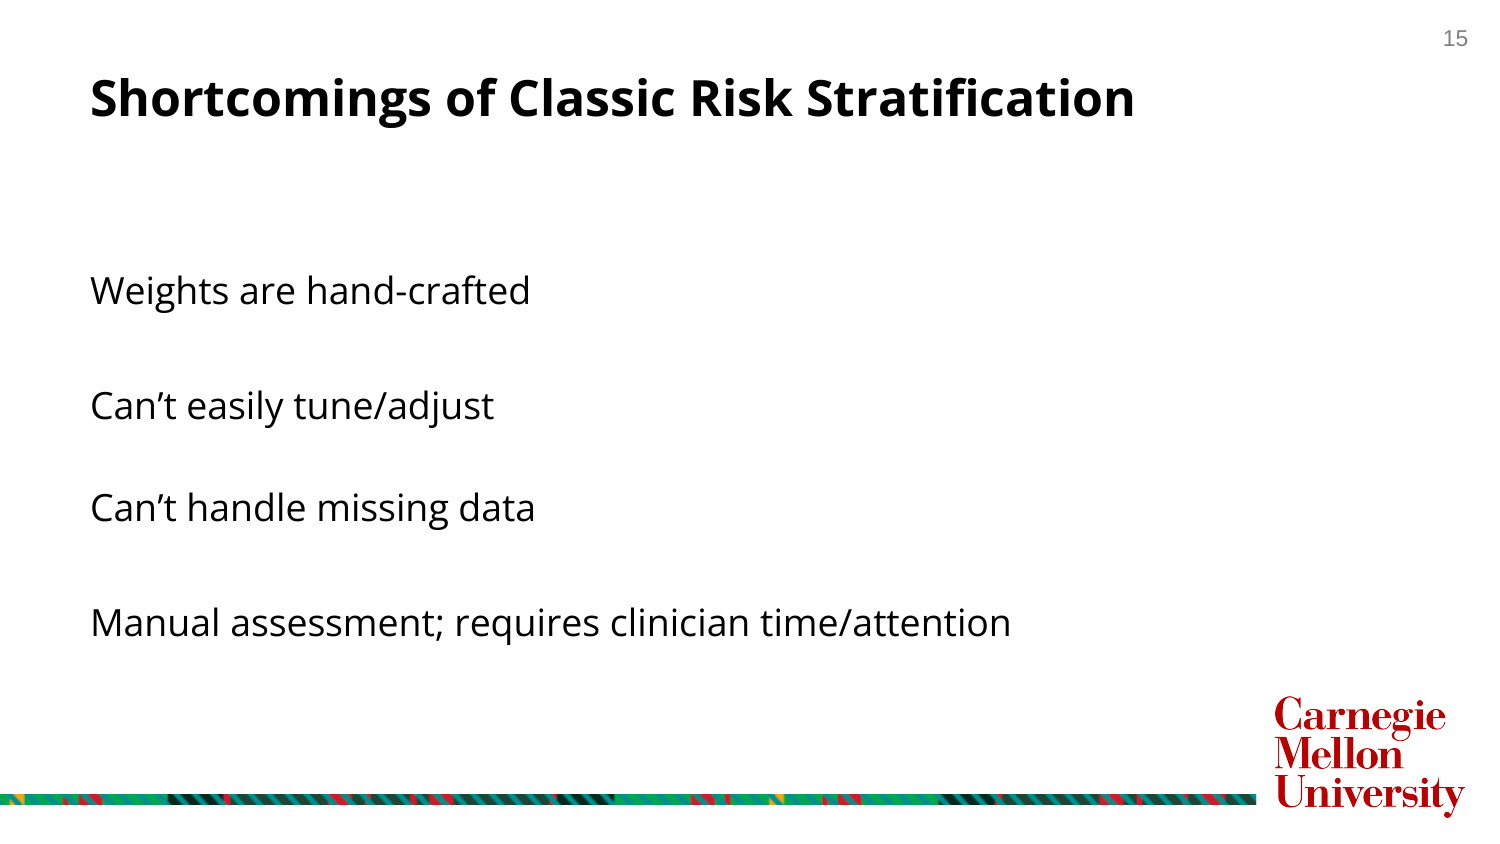

# Shortcomings of Classic Risk Stratification
Weights are hand-crafted

Can’t easily tune/adjust
Can’t handle missing data

Manual assessment; requires clinician time/attention

15